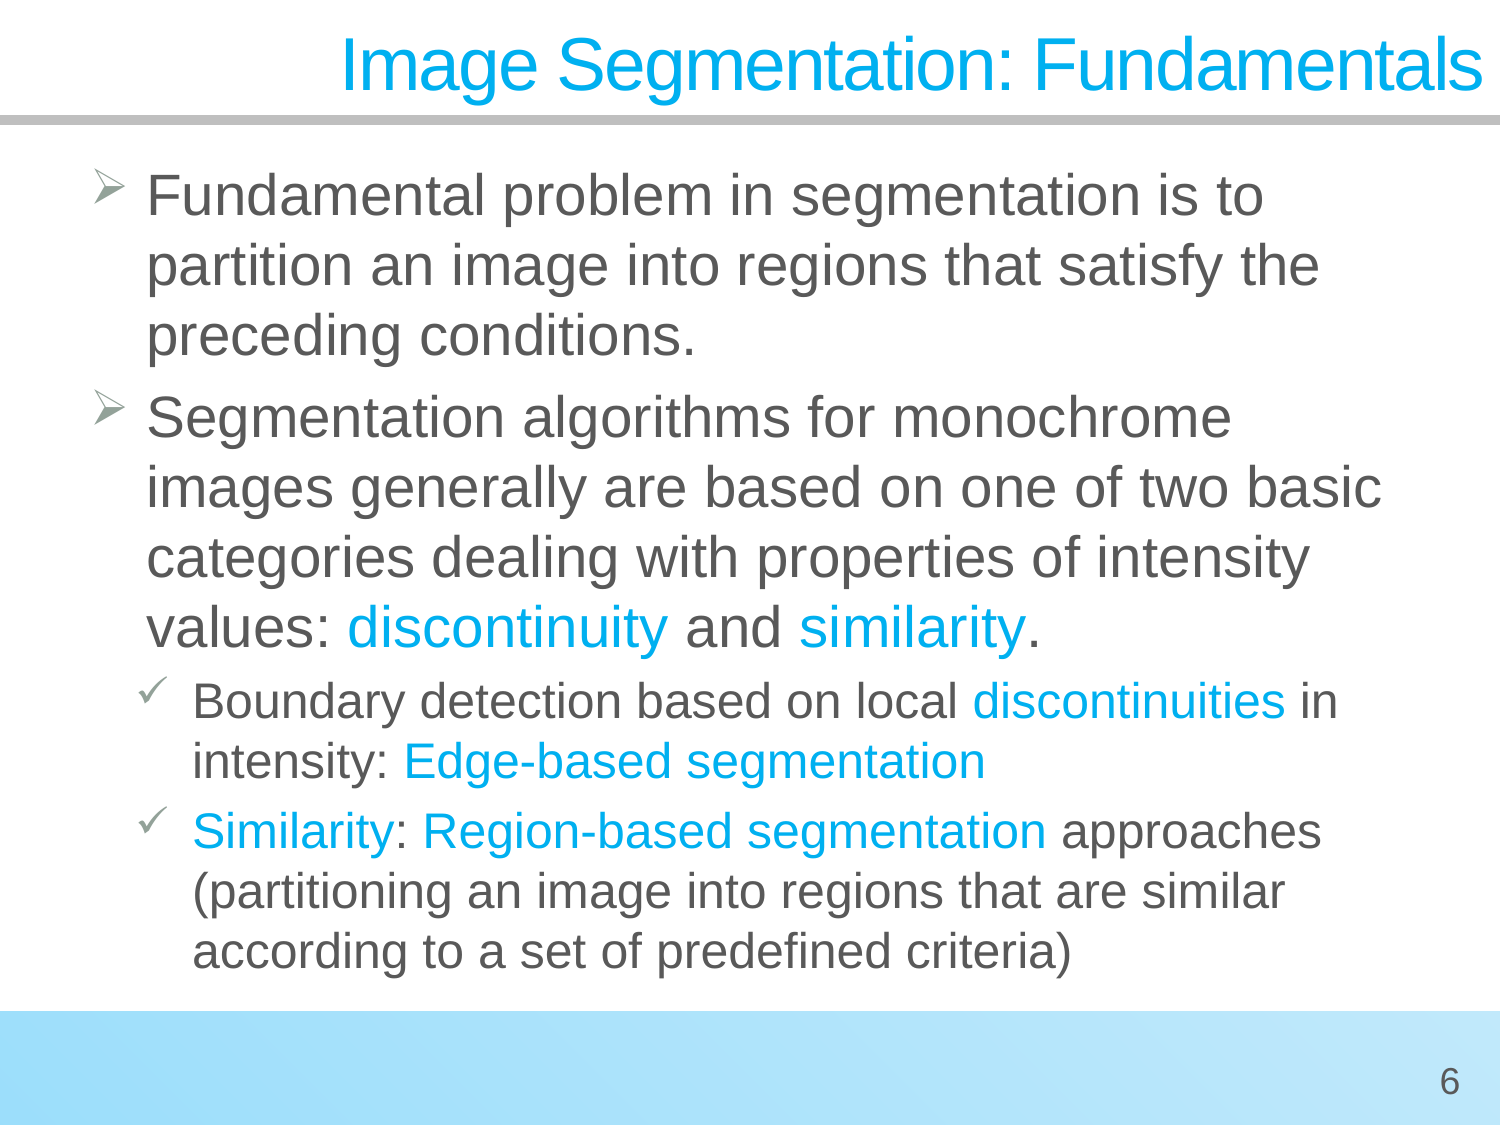

# Image Segmentation: Fundamentals
Fundamental problem in segmentation is to partition an image into regions that satisfy the preceding conditions.
Segmentation algorithms for monochrome images generally are based on one of two basic categories dealing with properties of intensity values: discontinuity and similarity.
Boundary detection based on local discontinuities in intensity: Edge-based segmentation
Similarity: Region-based segmentation approaches (partitioning an image into regions that are similar according to a set of predefined criteria)